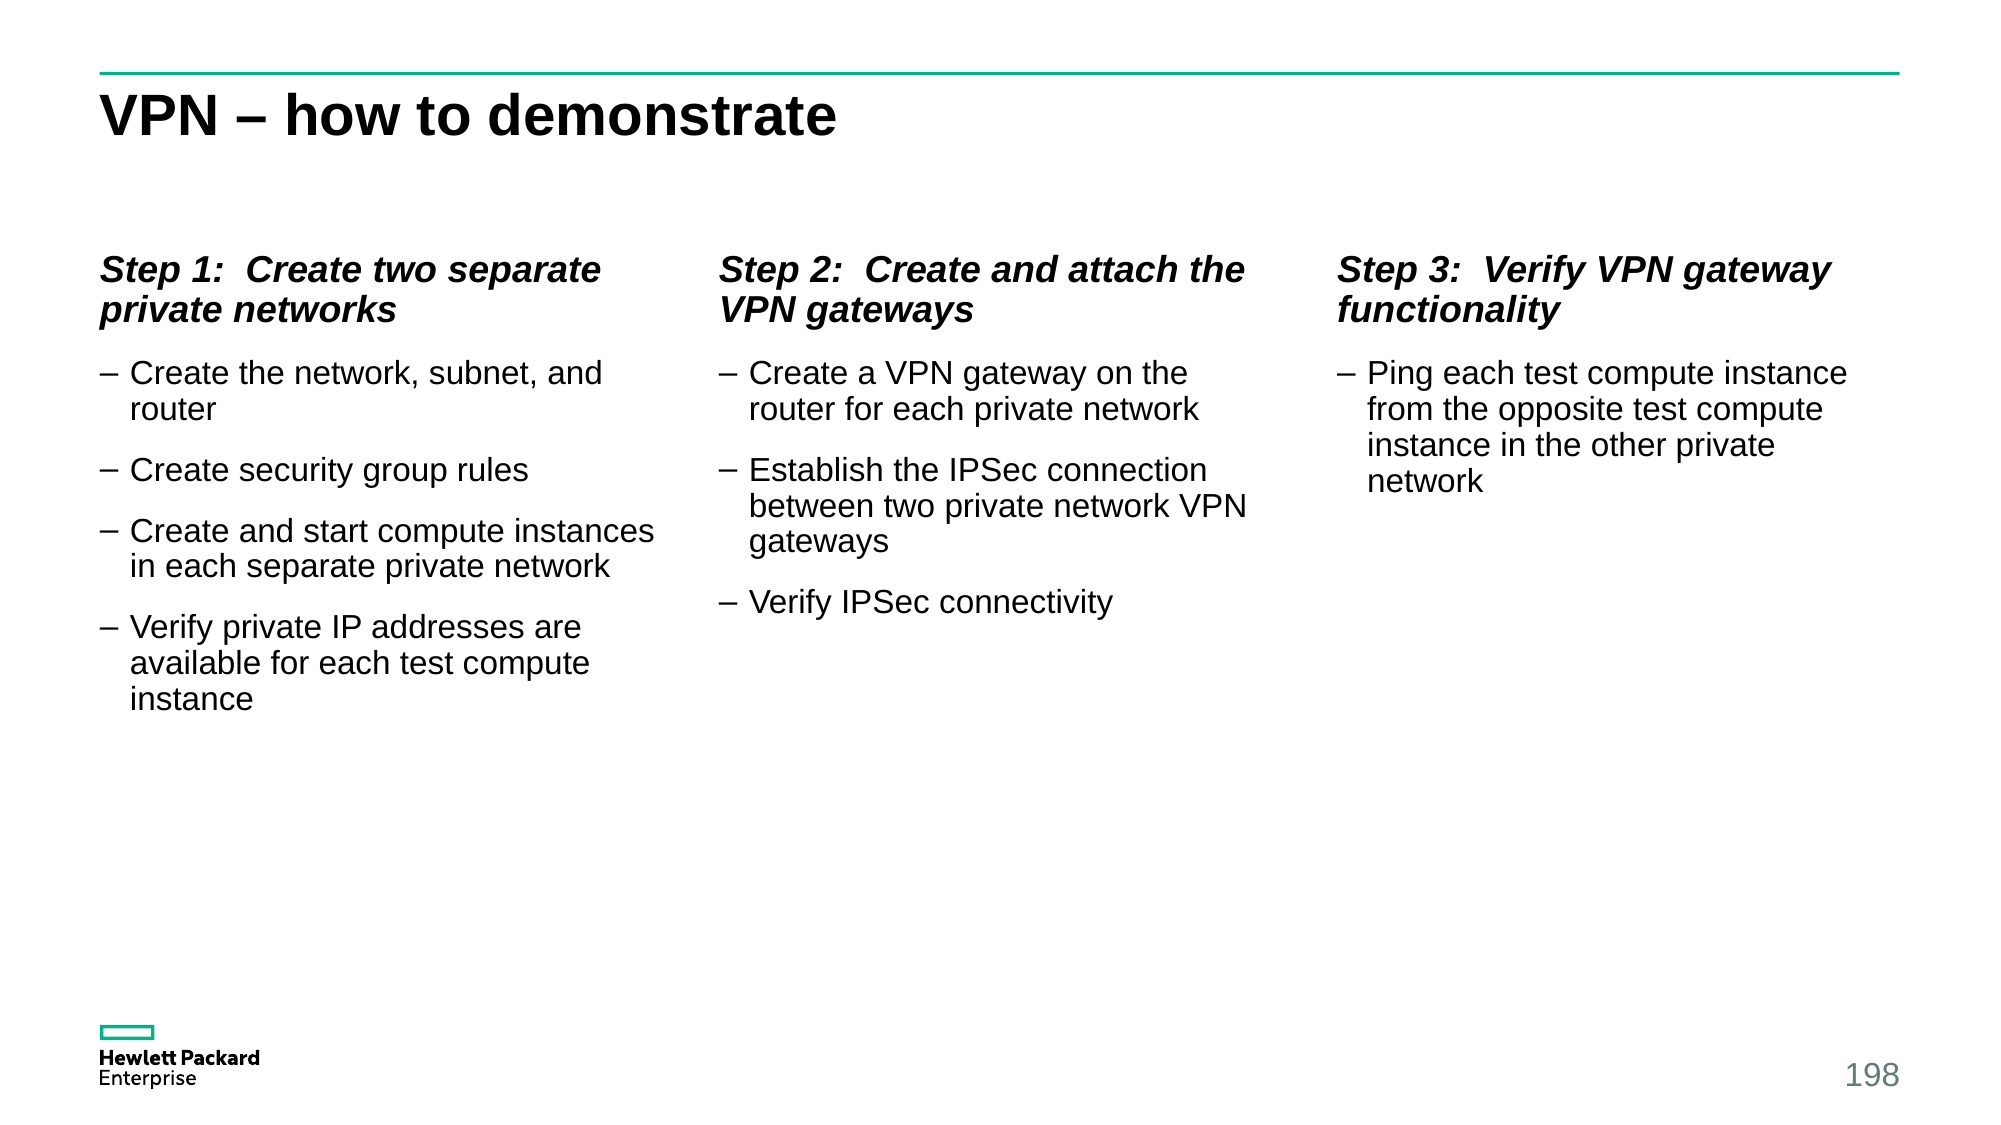

# VPN – how to demonstrate
Step 1:  Create two separate private networks
Create the network, subnet, and router
Create security group rules
Create and start compute instances in each separate private network
Verify private IP addresses are available for each test compute instance
Step 2:  Create and attach the VPN gateways
Create a VPN gateway on the router for each private network
Establish the IPSec connection between two private network VPN gateways
Verify IPSec connectivity
Step 3:  Verify VPN gateway functionality
Ping each test compute instance from the opposite test compute instance in the other private network

198